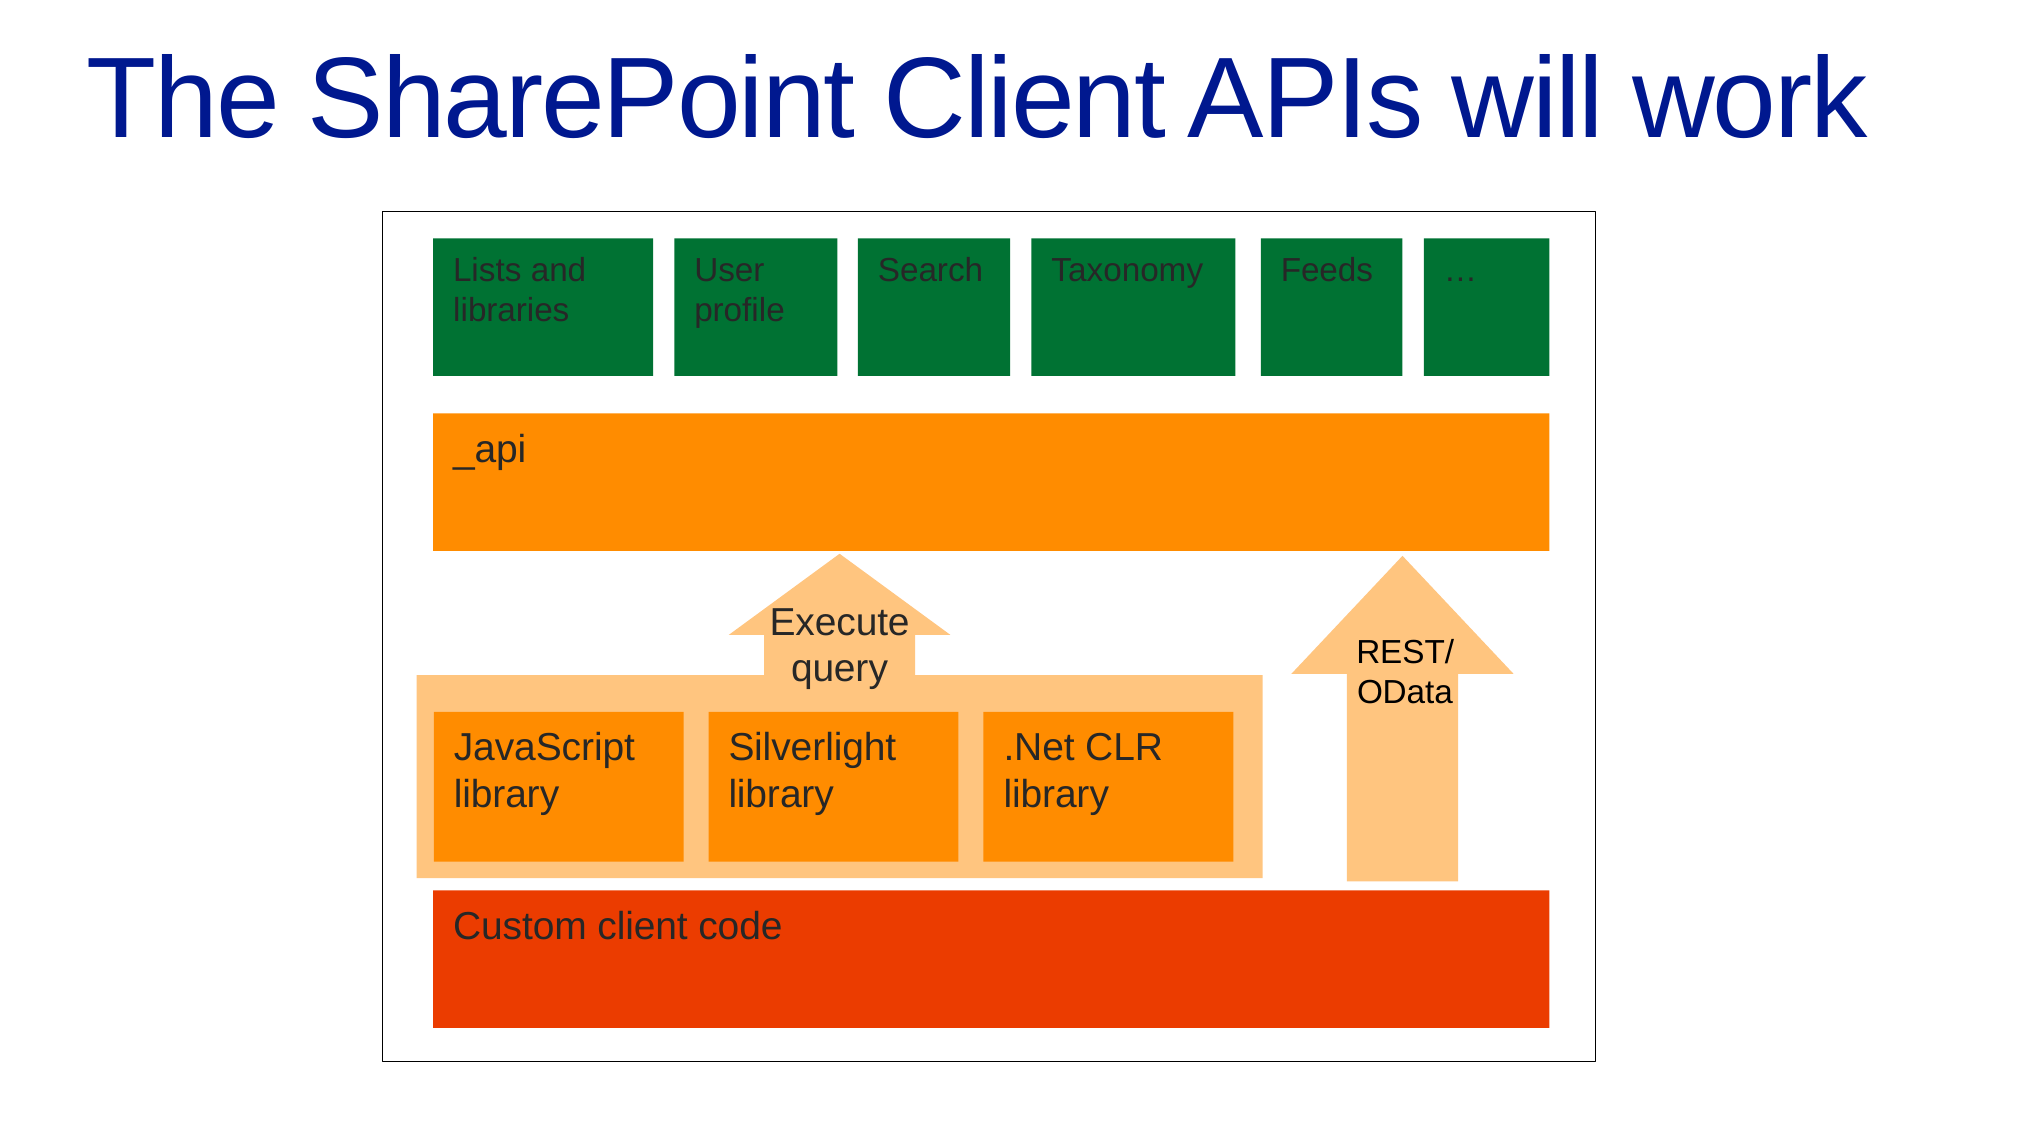

# The SharePoint Client APIs will work

Lists and libraries
User profile
Search
Taxonomy
Feeds
…

_api

Execute query
REST/ OData
JavaScript library
Silverlight library
.Net CLR library
Custom client code